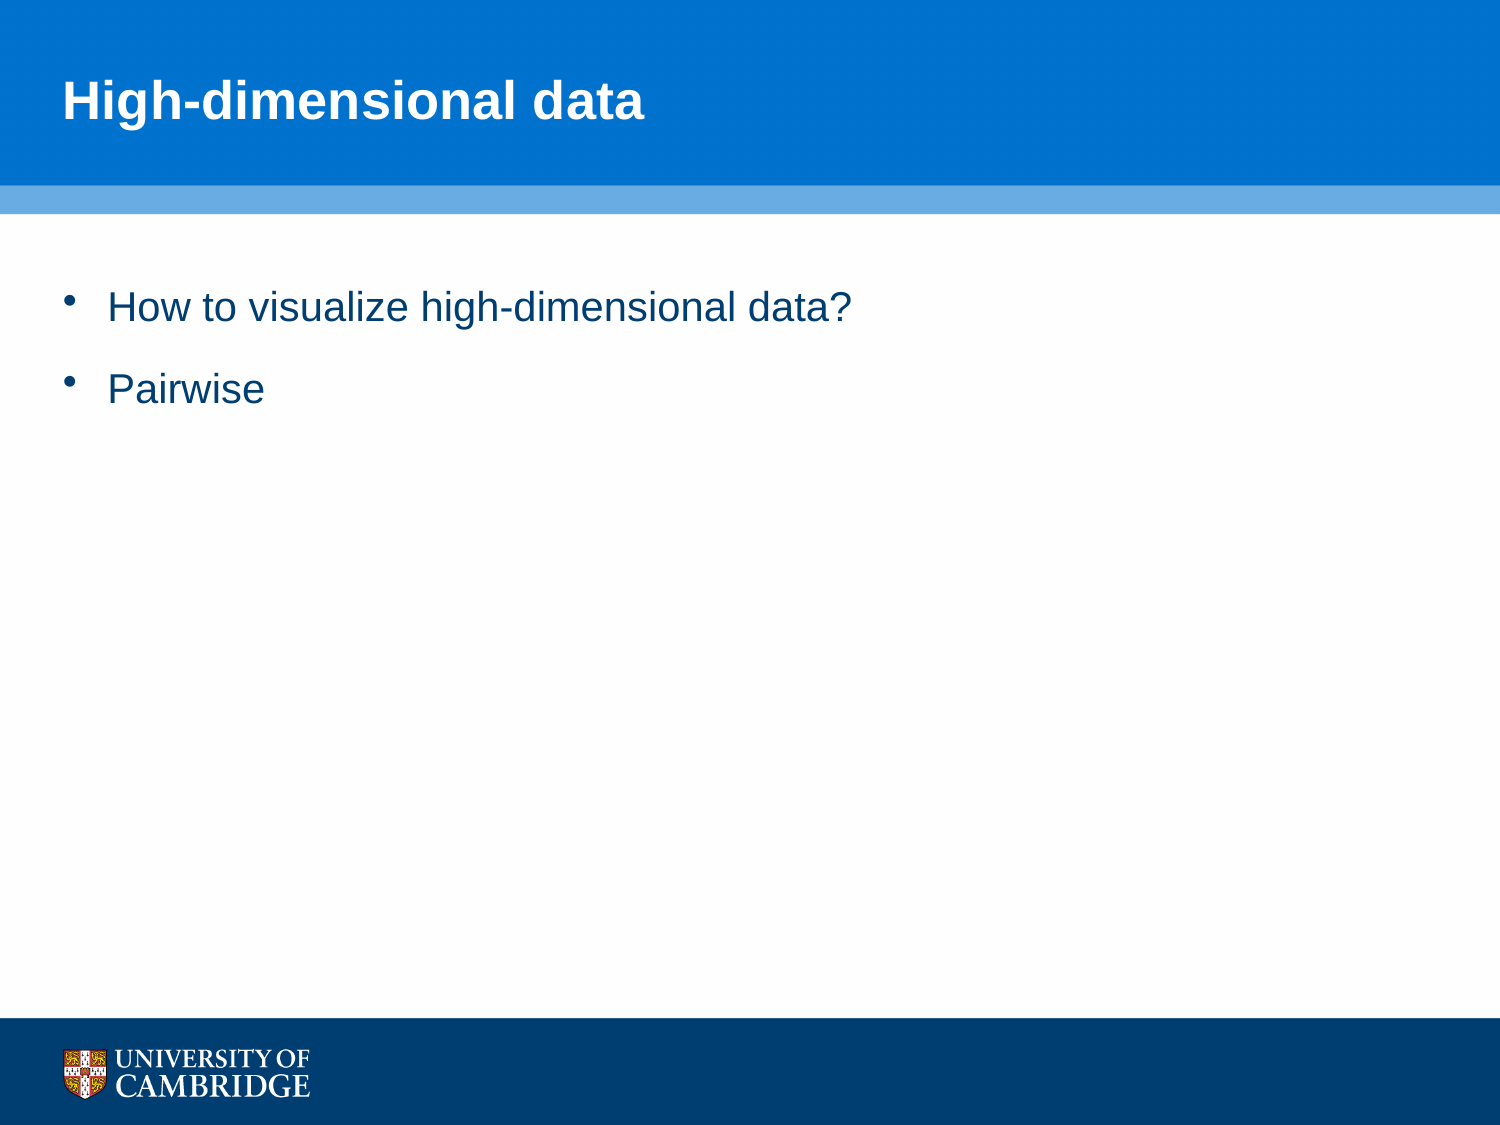

# High-dimensional data
How to visualize high-dimensional data?
Pairwise